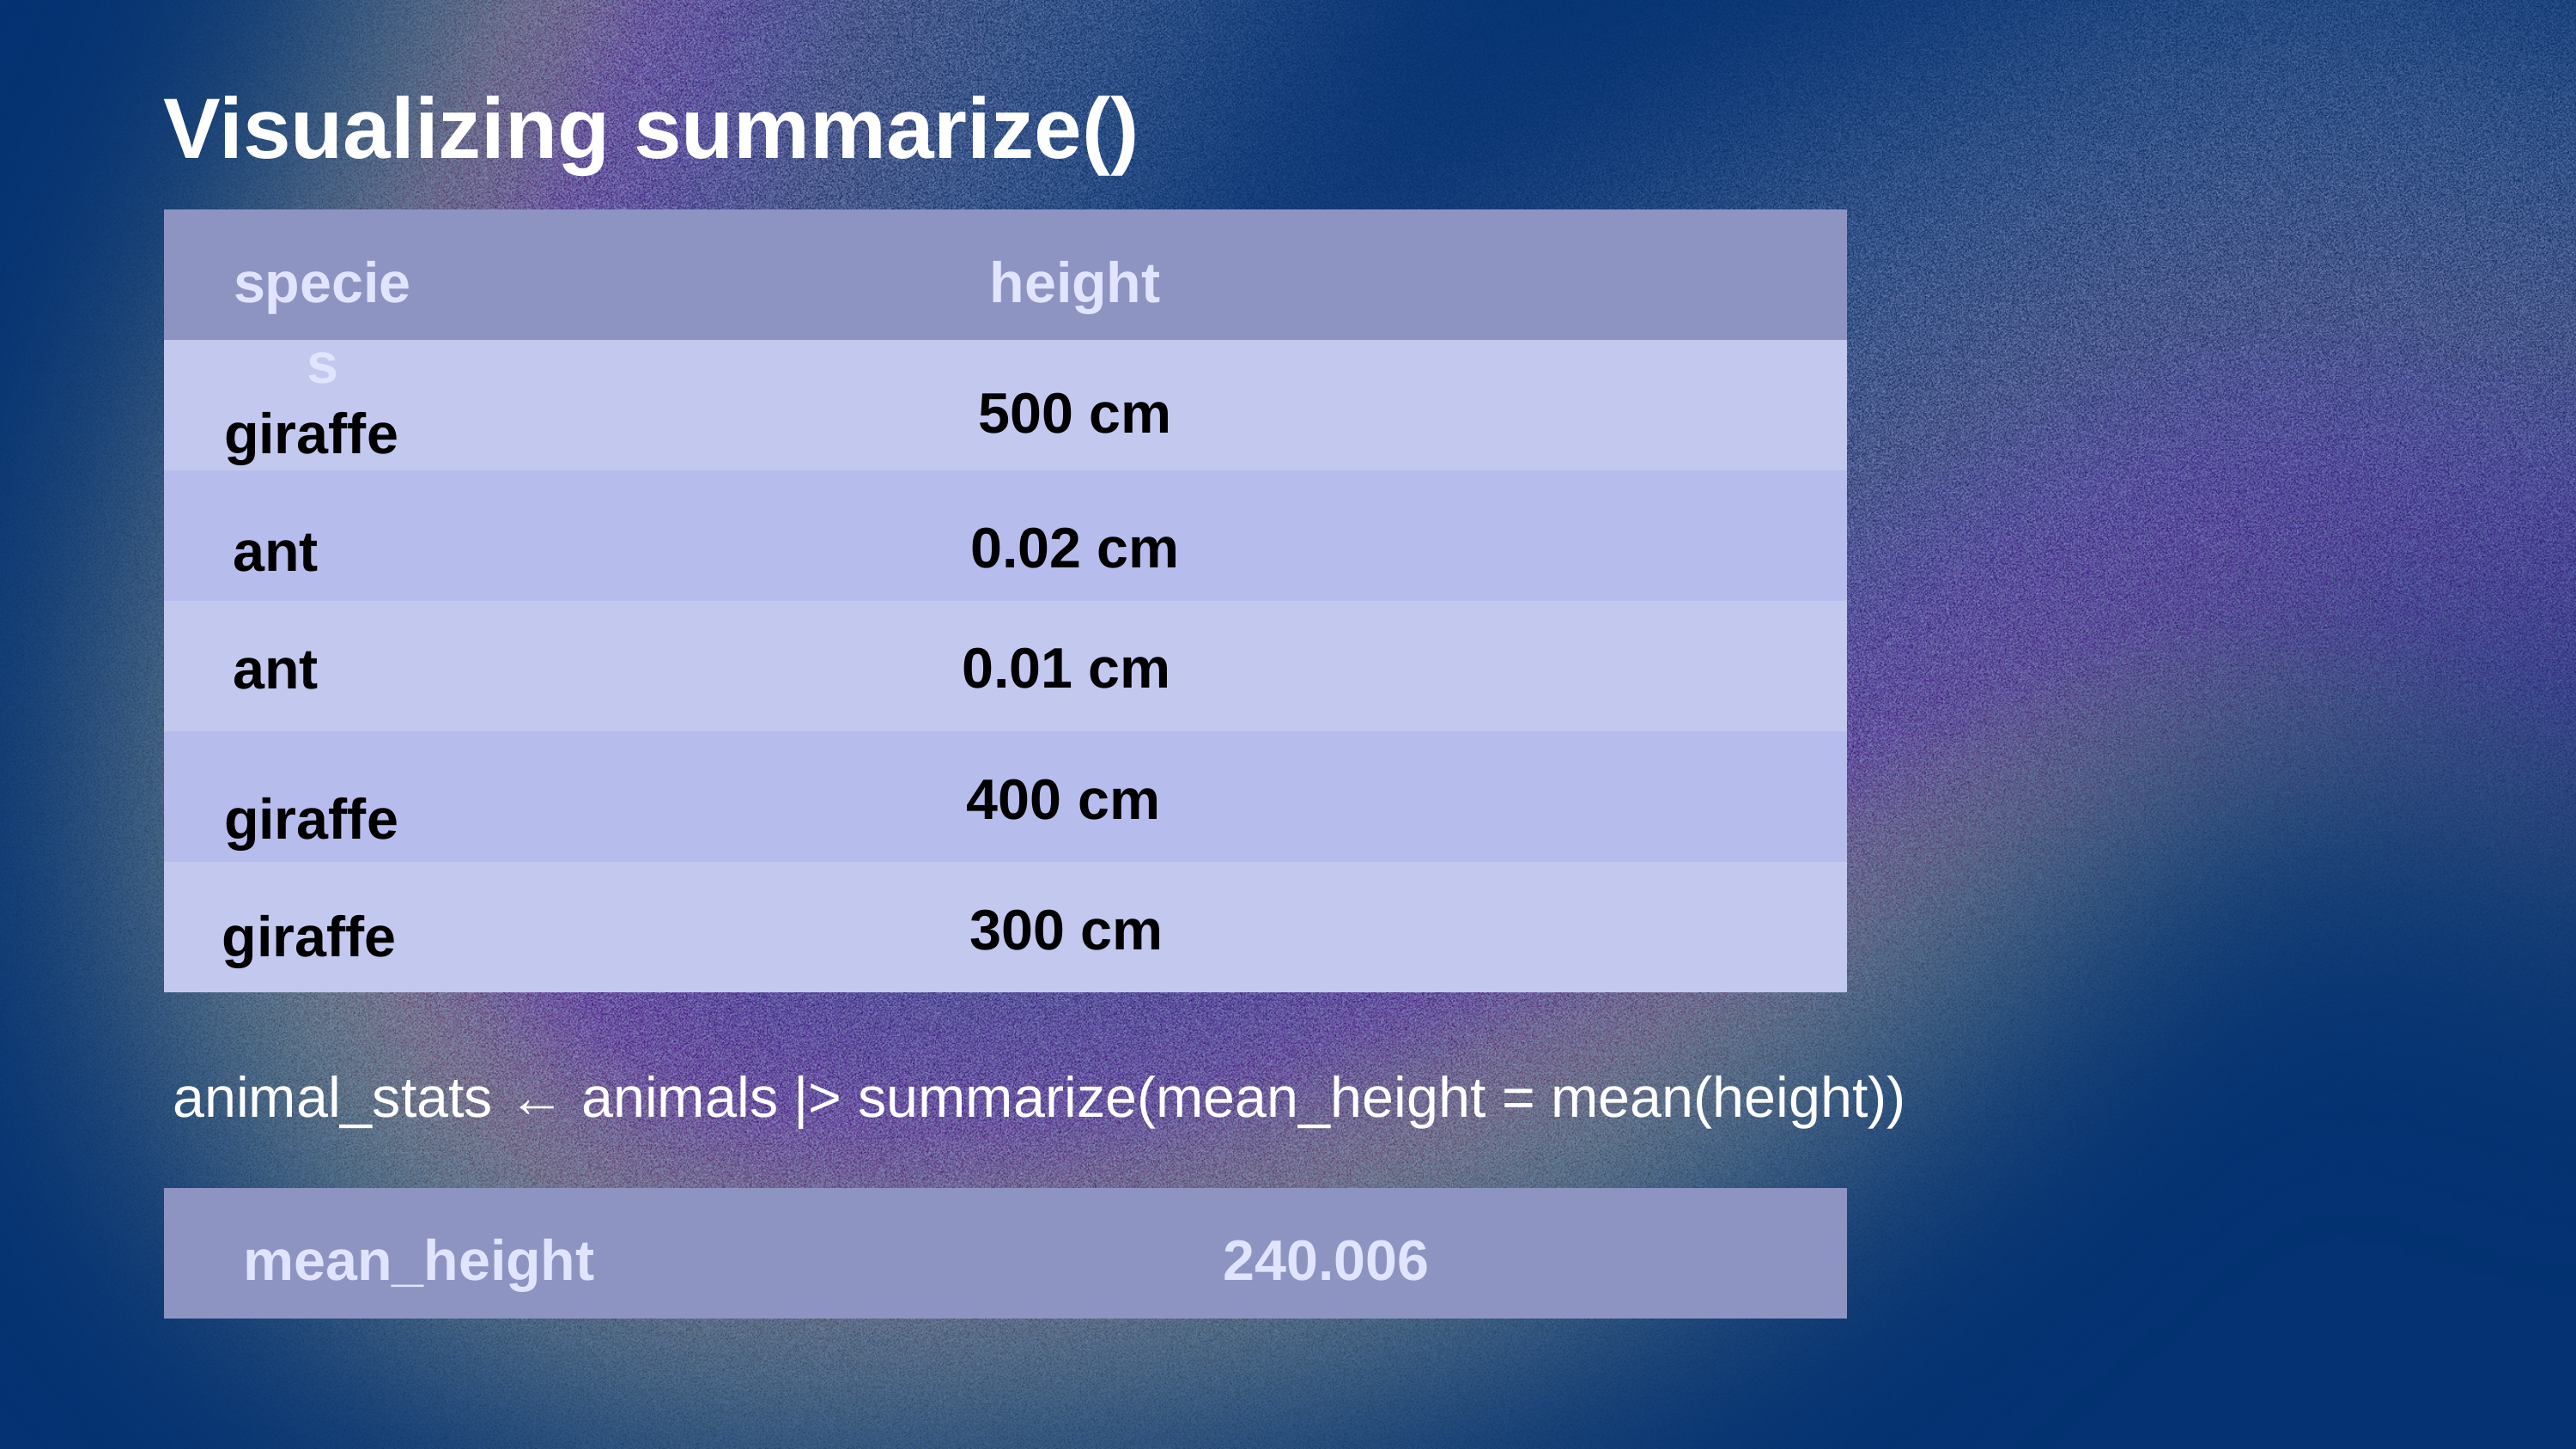

Visualizing summarize()

species
height

500 cm
giraffe

0.02 cm
ant

0.01 cm
ant

400 cm
giraffe

300 cm
giraffe
animal_stats ← animals |> summarize(mean_height = mean(height))

mean_height
240.006